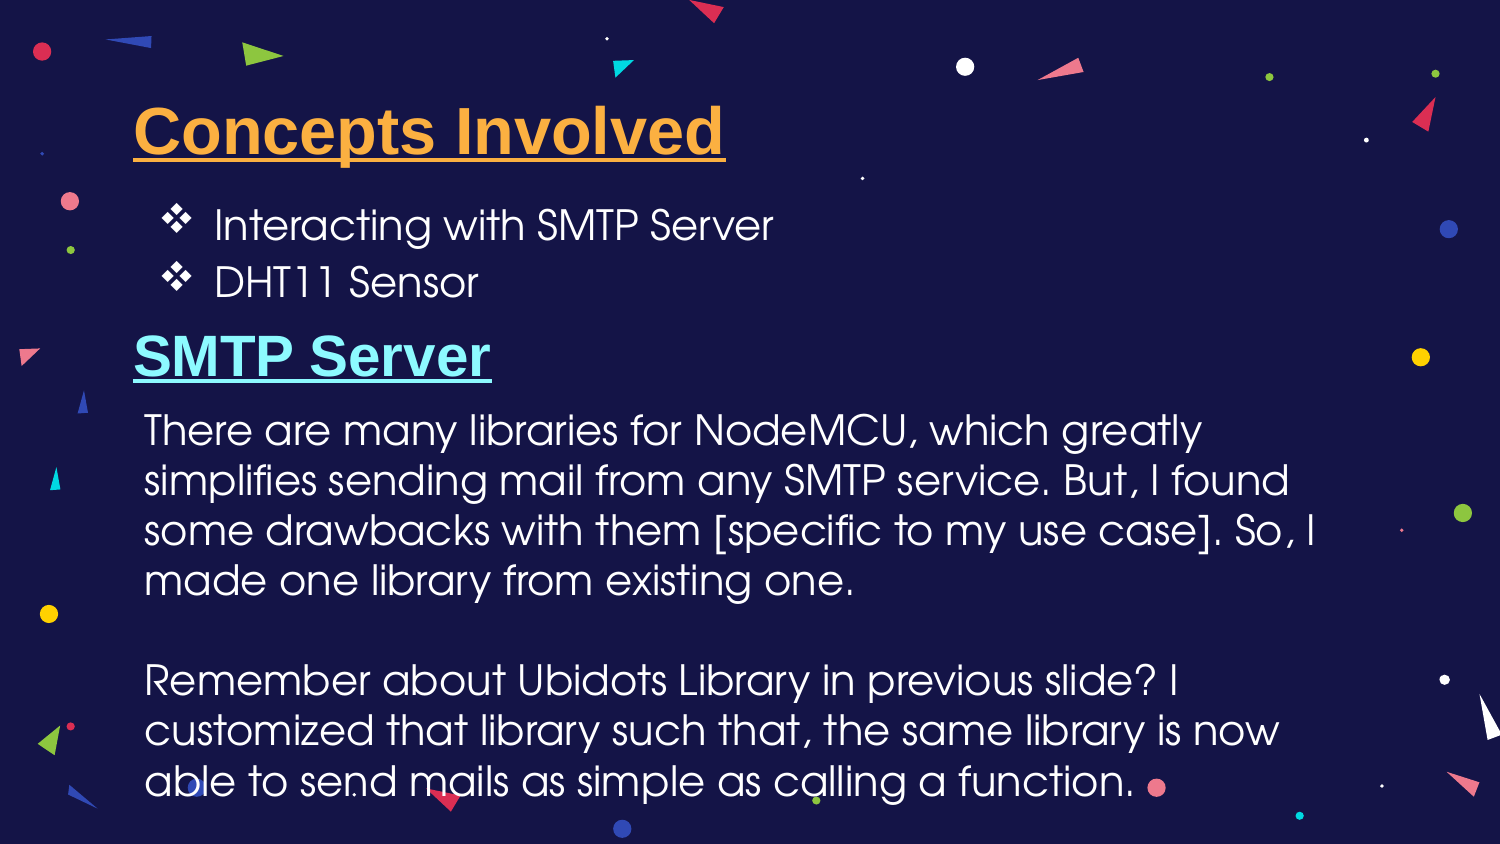

# Concepts Involved
Interacting with SMTP Server
DHT11 Sensor

SMTP Server
There are many libraries for NodeMCU, which greatly simplifies sending mail from any SMTP service. But, I found some drawbacks with them [specific to my use case]. So, I made one library from existing one.

Remember about Ubidots Library in previous slide? I customized that library such that, the same library is now able to send mails as simple as calling a function.